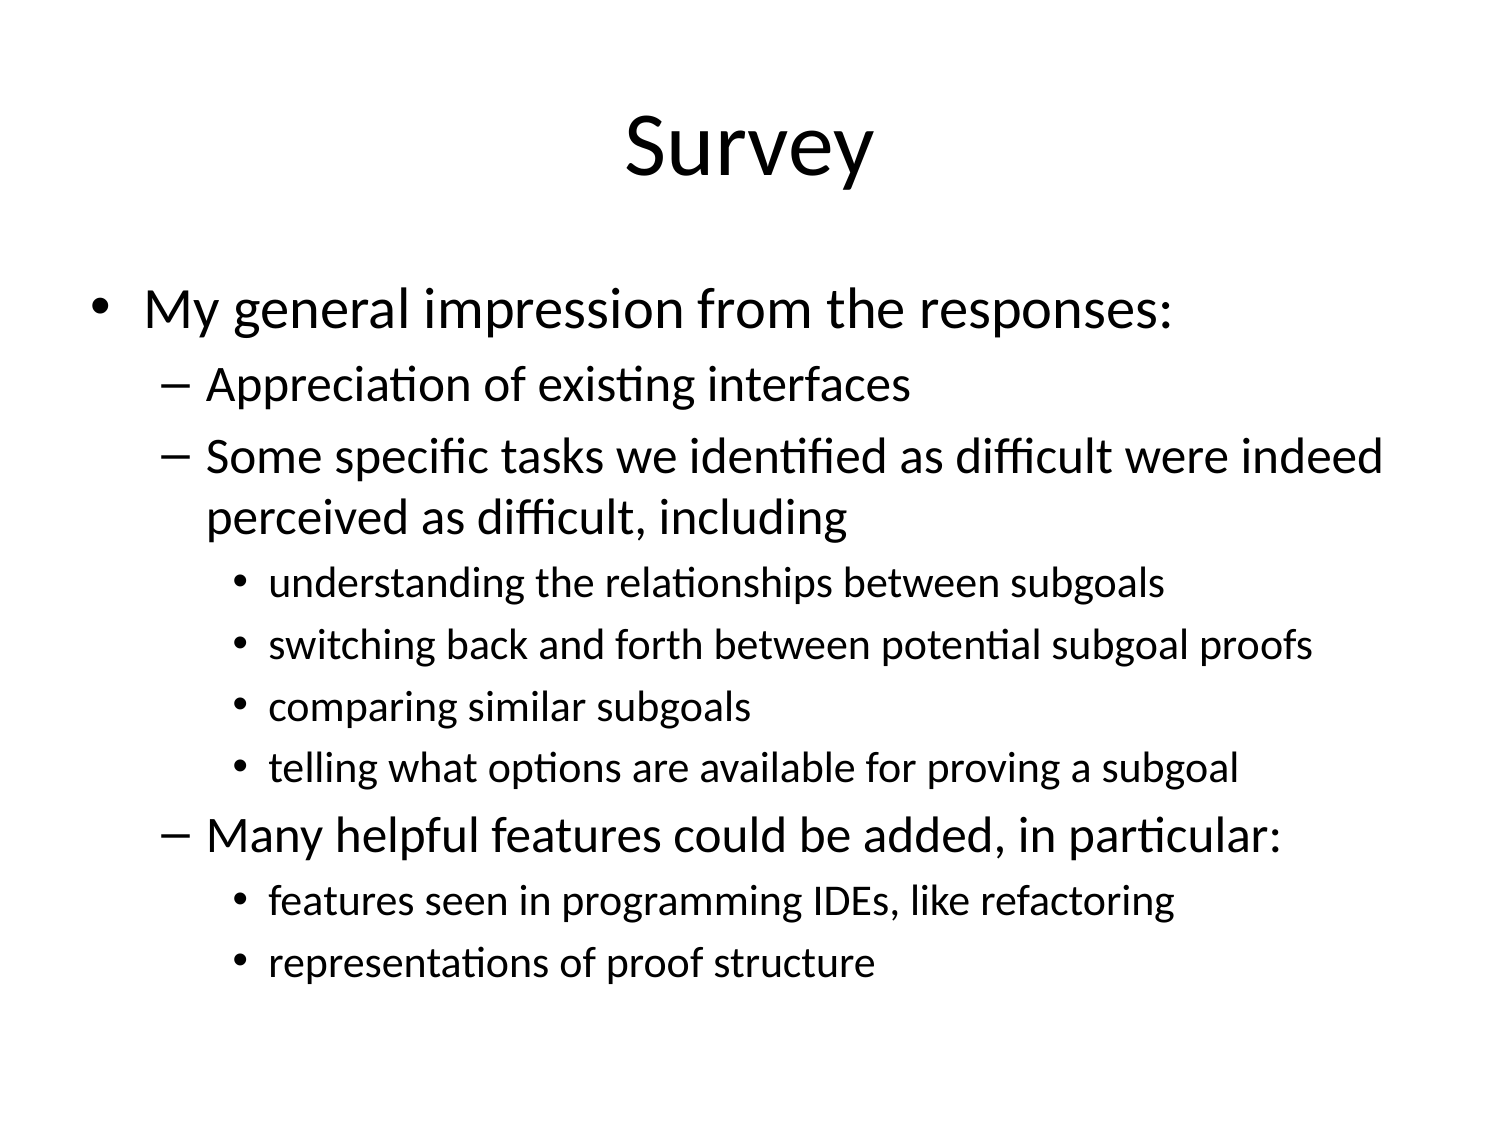

# Survey
My general impression from the responses:
Appreciation of existing interfaces
Some specific tasks we identified as difficult were indeed perceived as difficult, including
understanding the relationships between subgoals
switching back and forth between potential subgoal proofs
comparing similar subgoals
telling what options are available for proving a subgoal
Many helpful features could be added, in particular:
features seen in programming IDEs, like refactoring
representations of proof structure